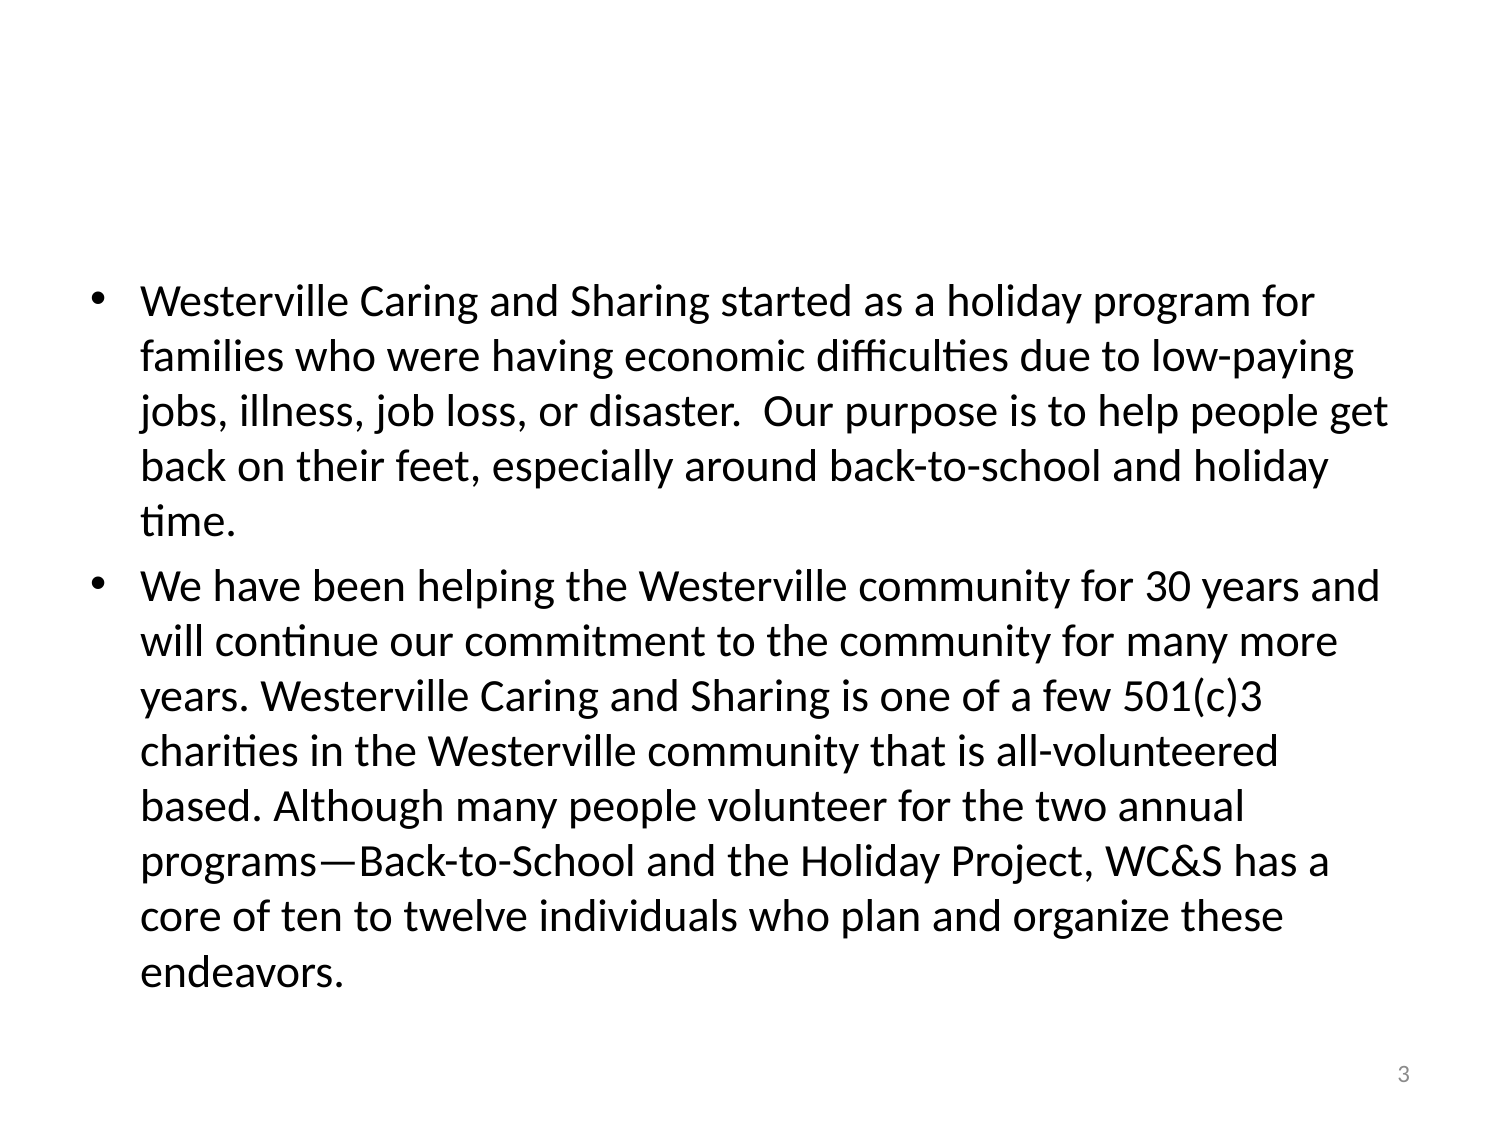

Westerville Caring and Sharing started as a holiday program for families who were having economic difficulties due to low-paying jobs, illness, job loss, or disaster.  Our purpose is to help people get back on their feet, especially around back-to-school and holiday time.
We have been helping the Westerville community for 30 years and will continue our commitment to the community for many more years. Westerville Caring and Sharing is one of a few 501(c)3 charities in the Westerville community that is all-volunteered based. Although many people volunteer for the two annual programs—Back-to-School and the Holiday Project, WC&S has a core of ten to twelve individuals who plan and organize these endeavors.

3